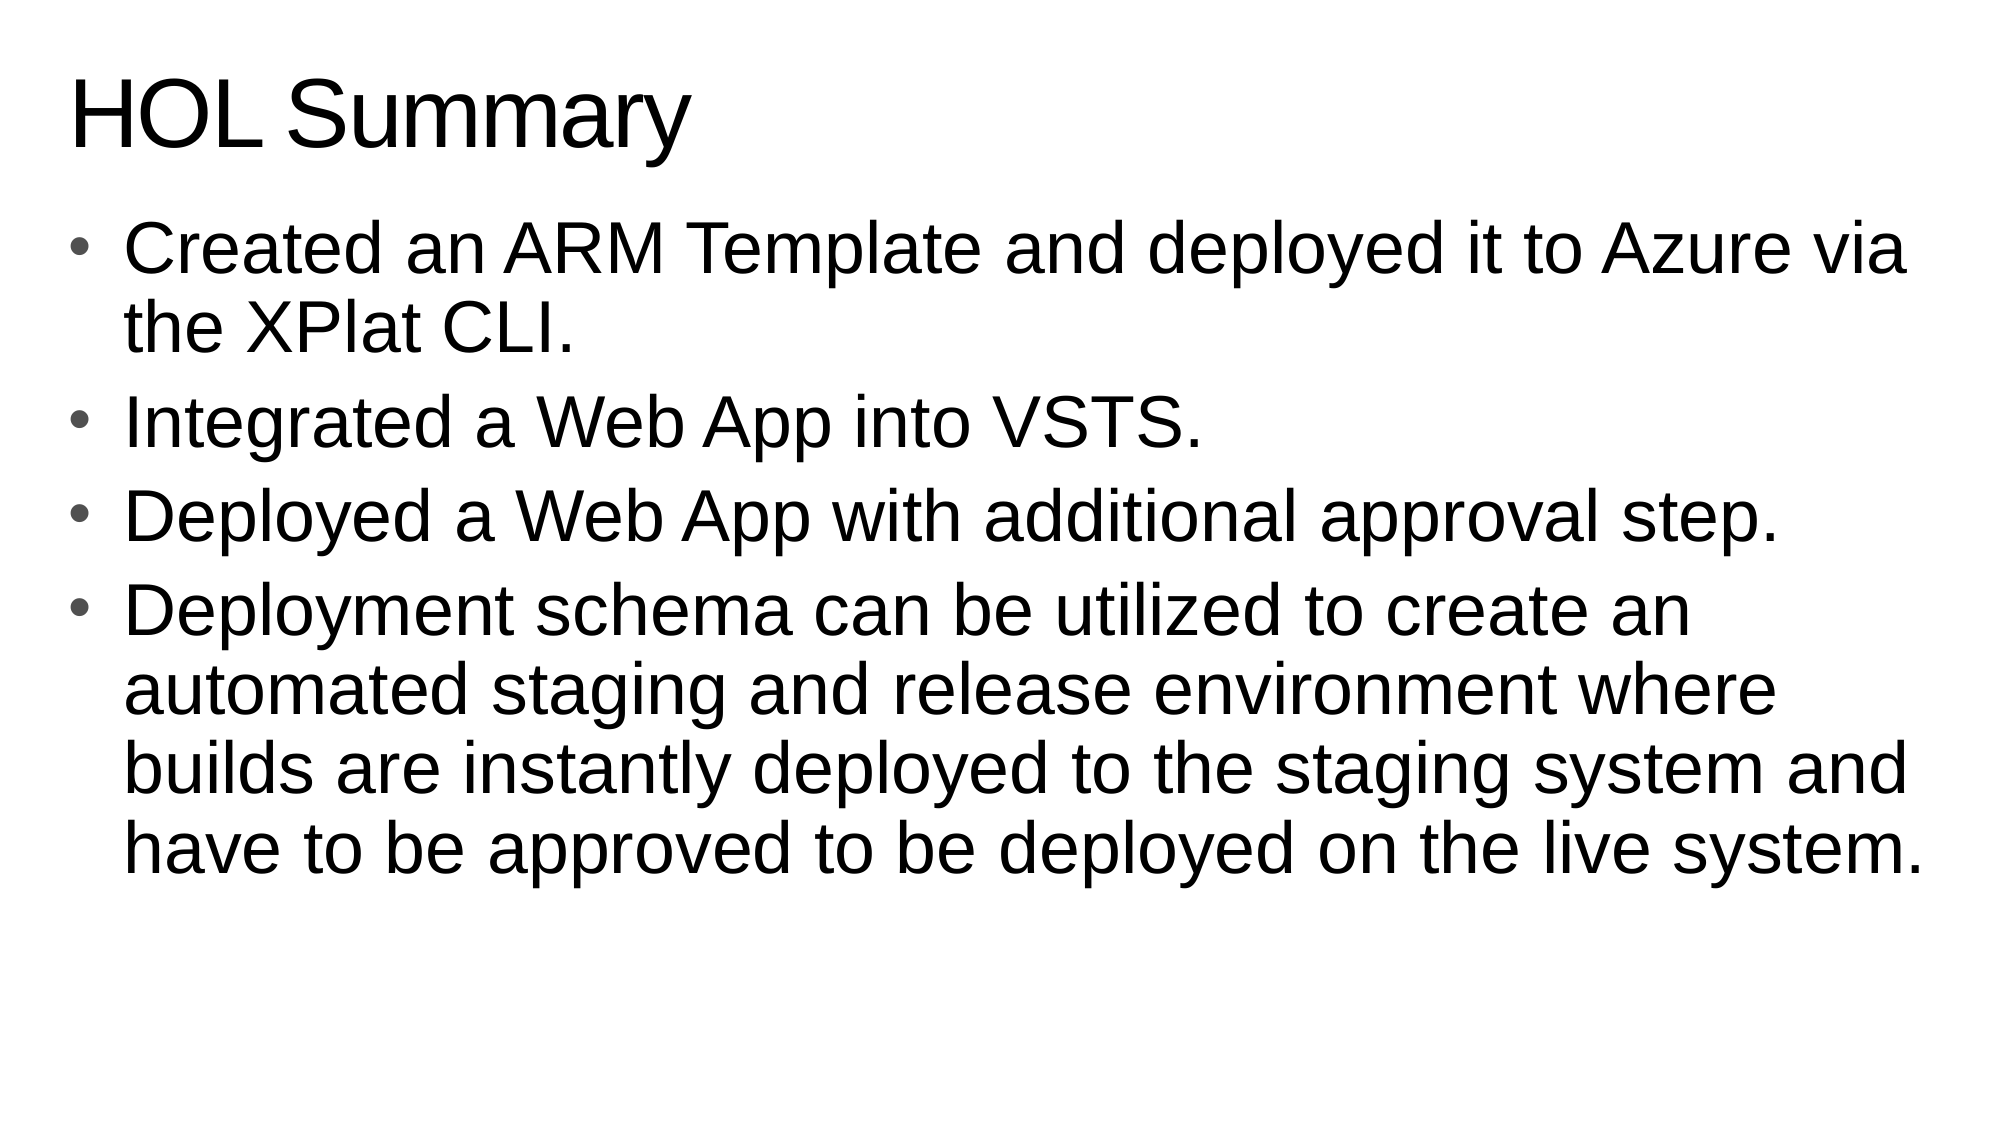

# HOL Summary
Created an ARM Template and deployed it to Azure via the XPlat CLI.
Integrated a Web App into VSTS.
Deployed a Web App with additional approval step.
Deployment schema can be utilized to create an automated staging and release environment where builds are instantly deployed to the staging system and have to be approved to be deployed on the live system.